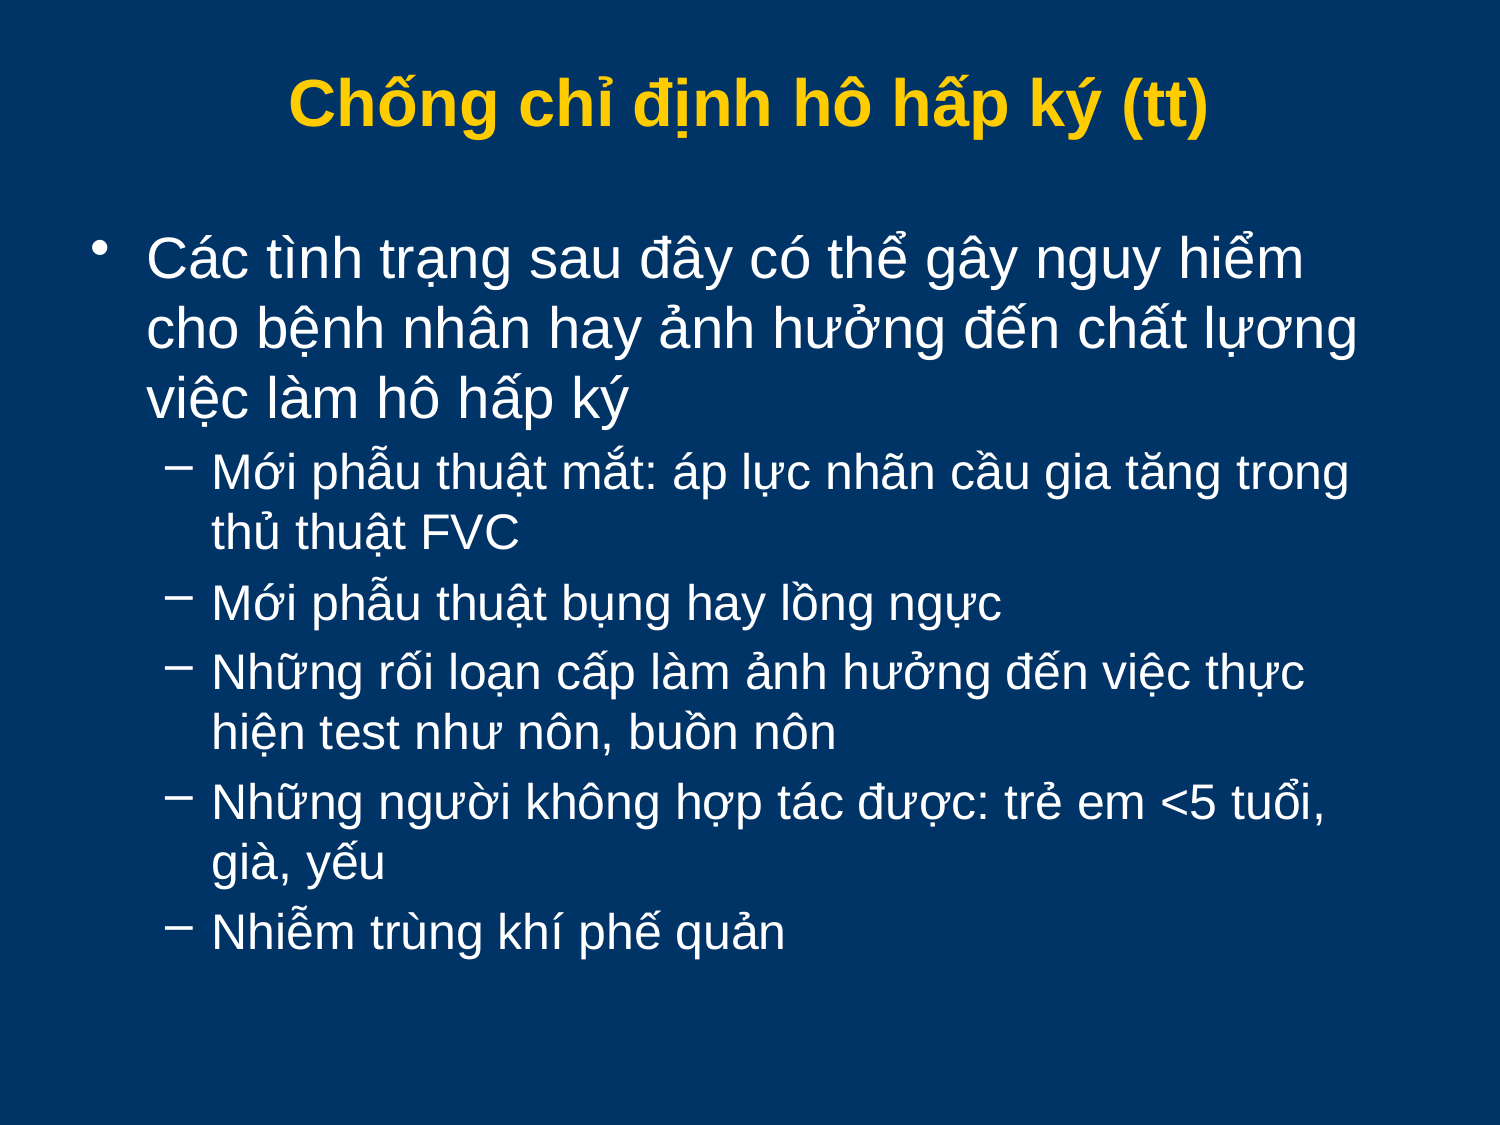

# Chống chỉ định hô hấp ký (tt)
Các tình trạng sau đây có thể gây nguy hiểm cho bệnh nhân hay ảnh hưởng đến chất lựơng việc làm hô hấp ký
Mới phẫu thuật mắt: áp lực nhãn cầu gia tăng trong thủ thuật FVC
Mới phẫu thuật bụng hay lồng ngực
Những rối loạn cấp làm ảnh hưởng đến việc thực hiện test như nôn, buồn nôn
Những người không hợp tác được: trẻ em <5 tuổi, già, yếu
Nhiễm trùng khí phế quản